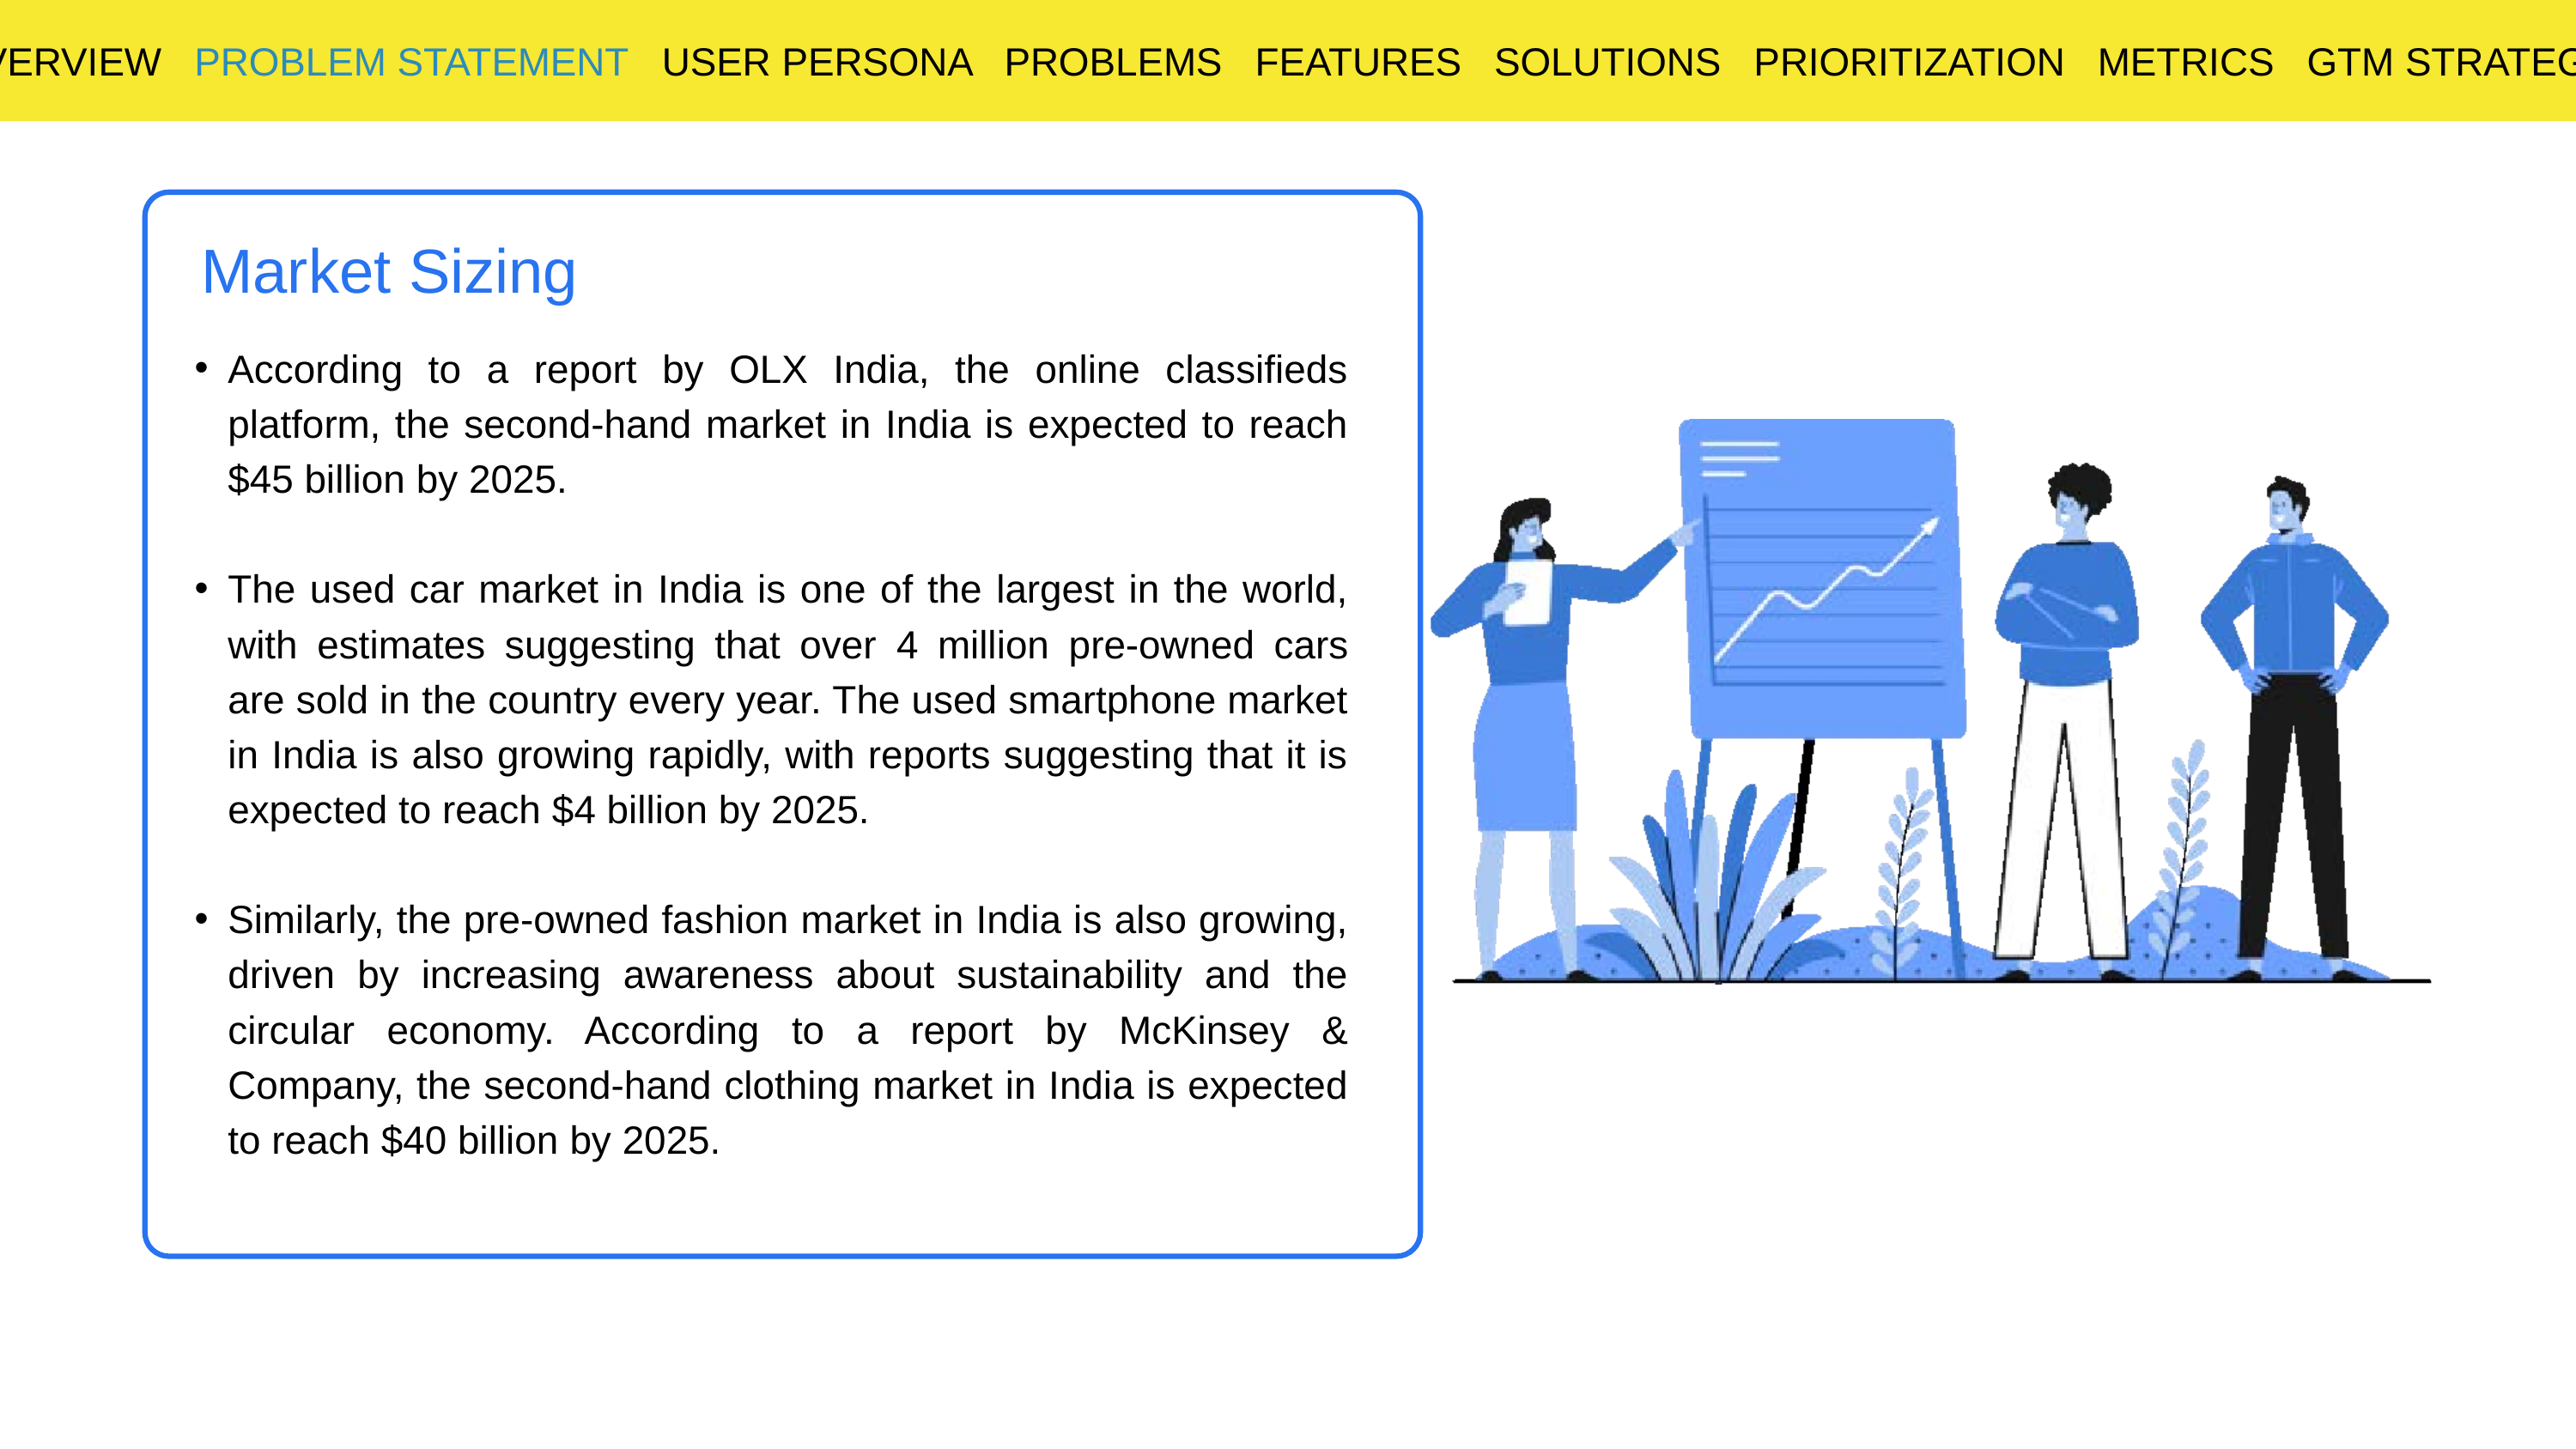

OVERVIEW   PROBLEM STATEMENT   USER PERSONA   PROBLEMS   FEATURES   SOLUTIONS   PRIORITIZATION   METRICS   GTM STRATEGY

Market Sizing
According to a report by OLX India, the online classiﬁeds platform, the second-hand market in India is expected to reach $45 billion by 2025.

The used car market in India is one of the largest in the world, with estimates suggesting that over 4 million pre-owned cars are sold in the country every year. The used smartphone market in India is also growing rapidly, with reports suggesting that it is expected to reach $4 billion by 2025.

Similarly, the pre-owned fashion market in India is also growing, driven by increasing awareness about sustainability and the circular economy. According to a report by McKinsey & Company, the second-hand clothing market in India is expected to reach $40 billion by 2025.